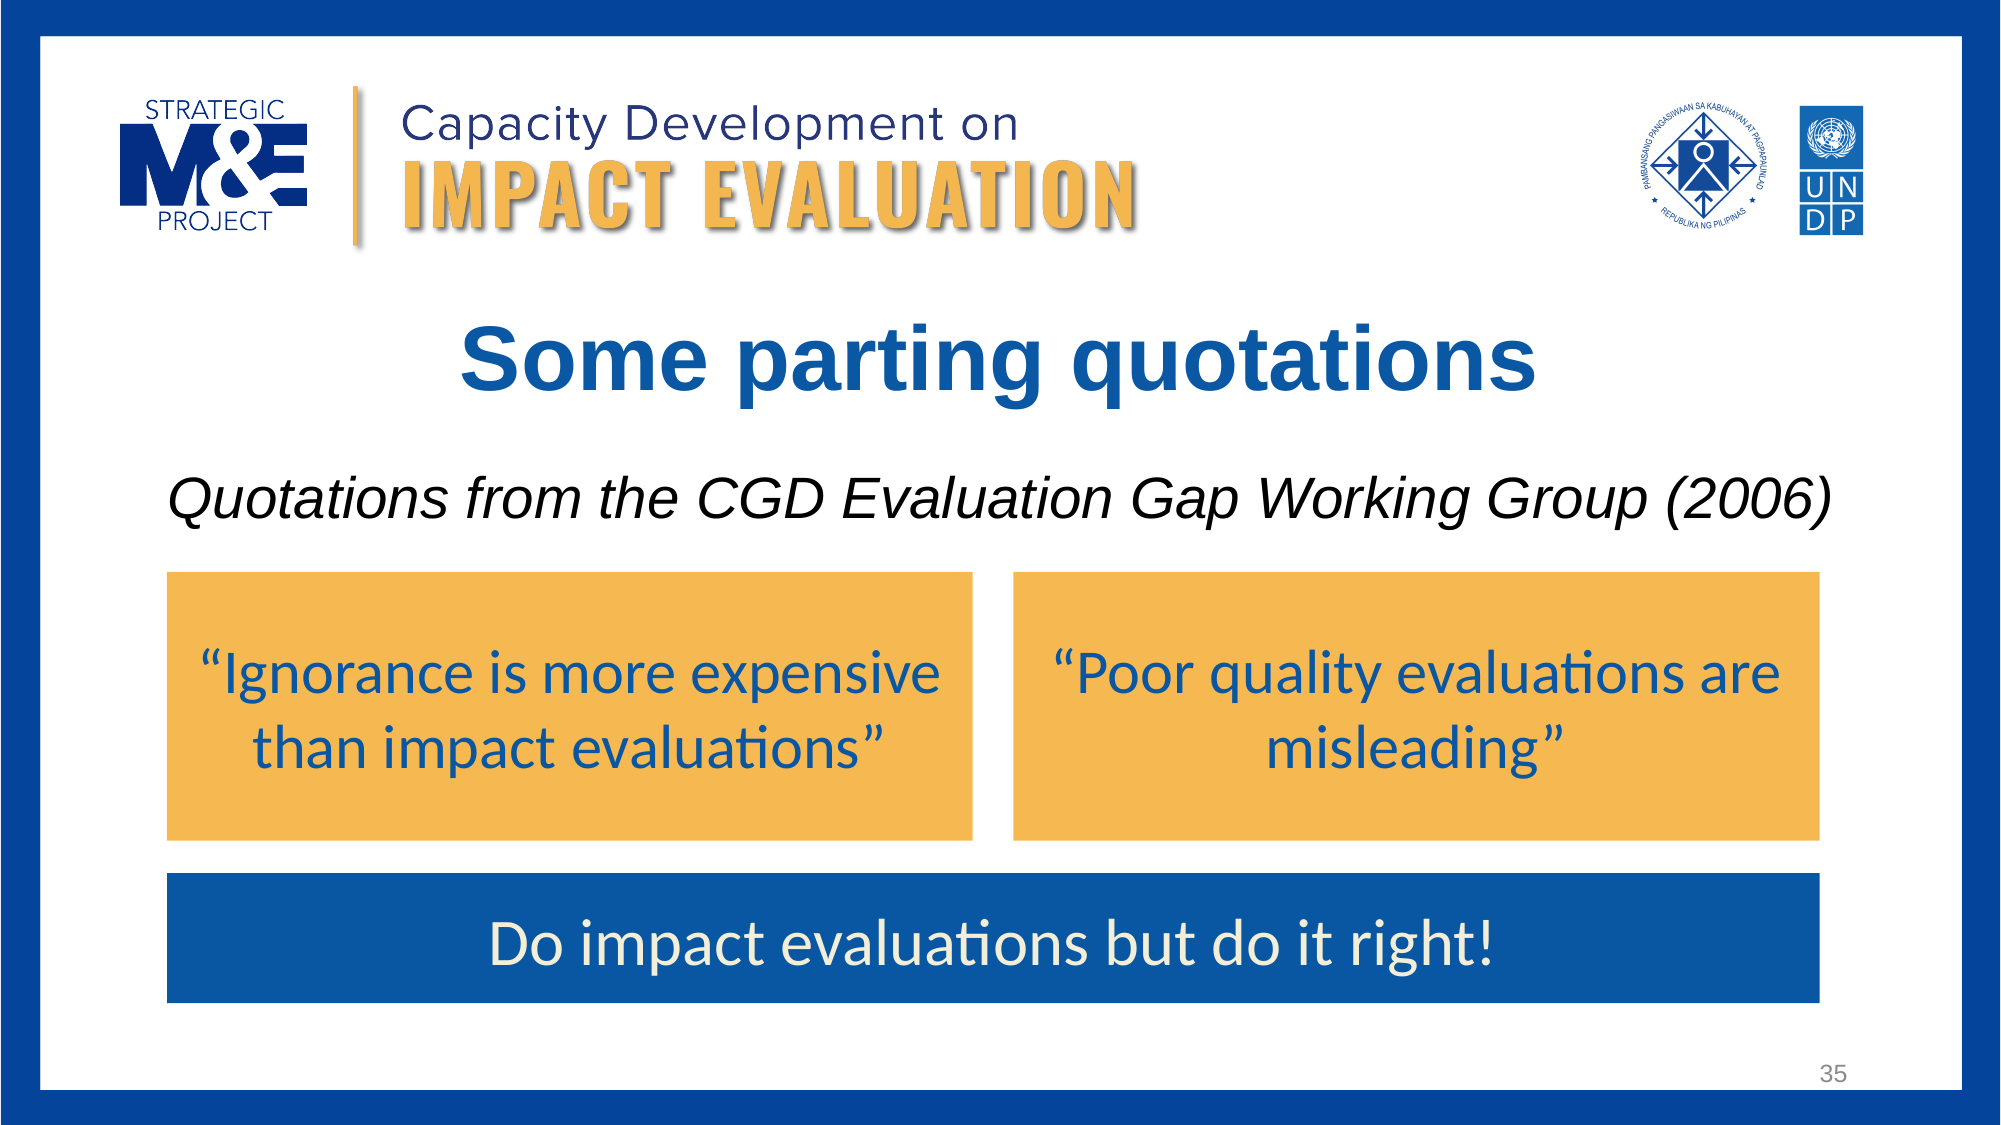

Some parting quotations
Quotations from the CGD Evaluation Gap Working Group (2006)

“Ignorance is more expensive than impact evaluations”
“Poor quality evaluations are misleading”
Do impact evaluations but do it right!
35